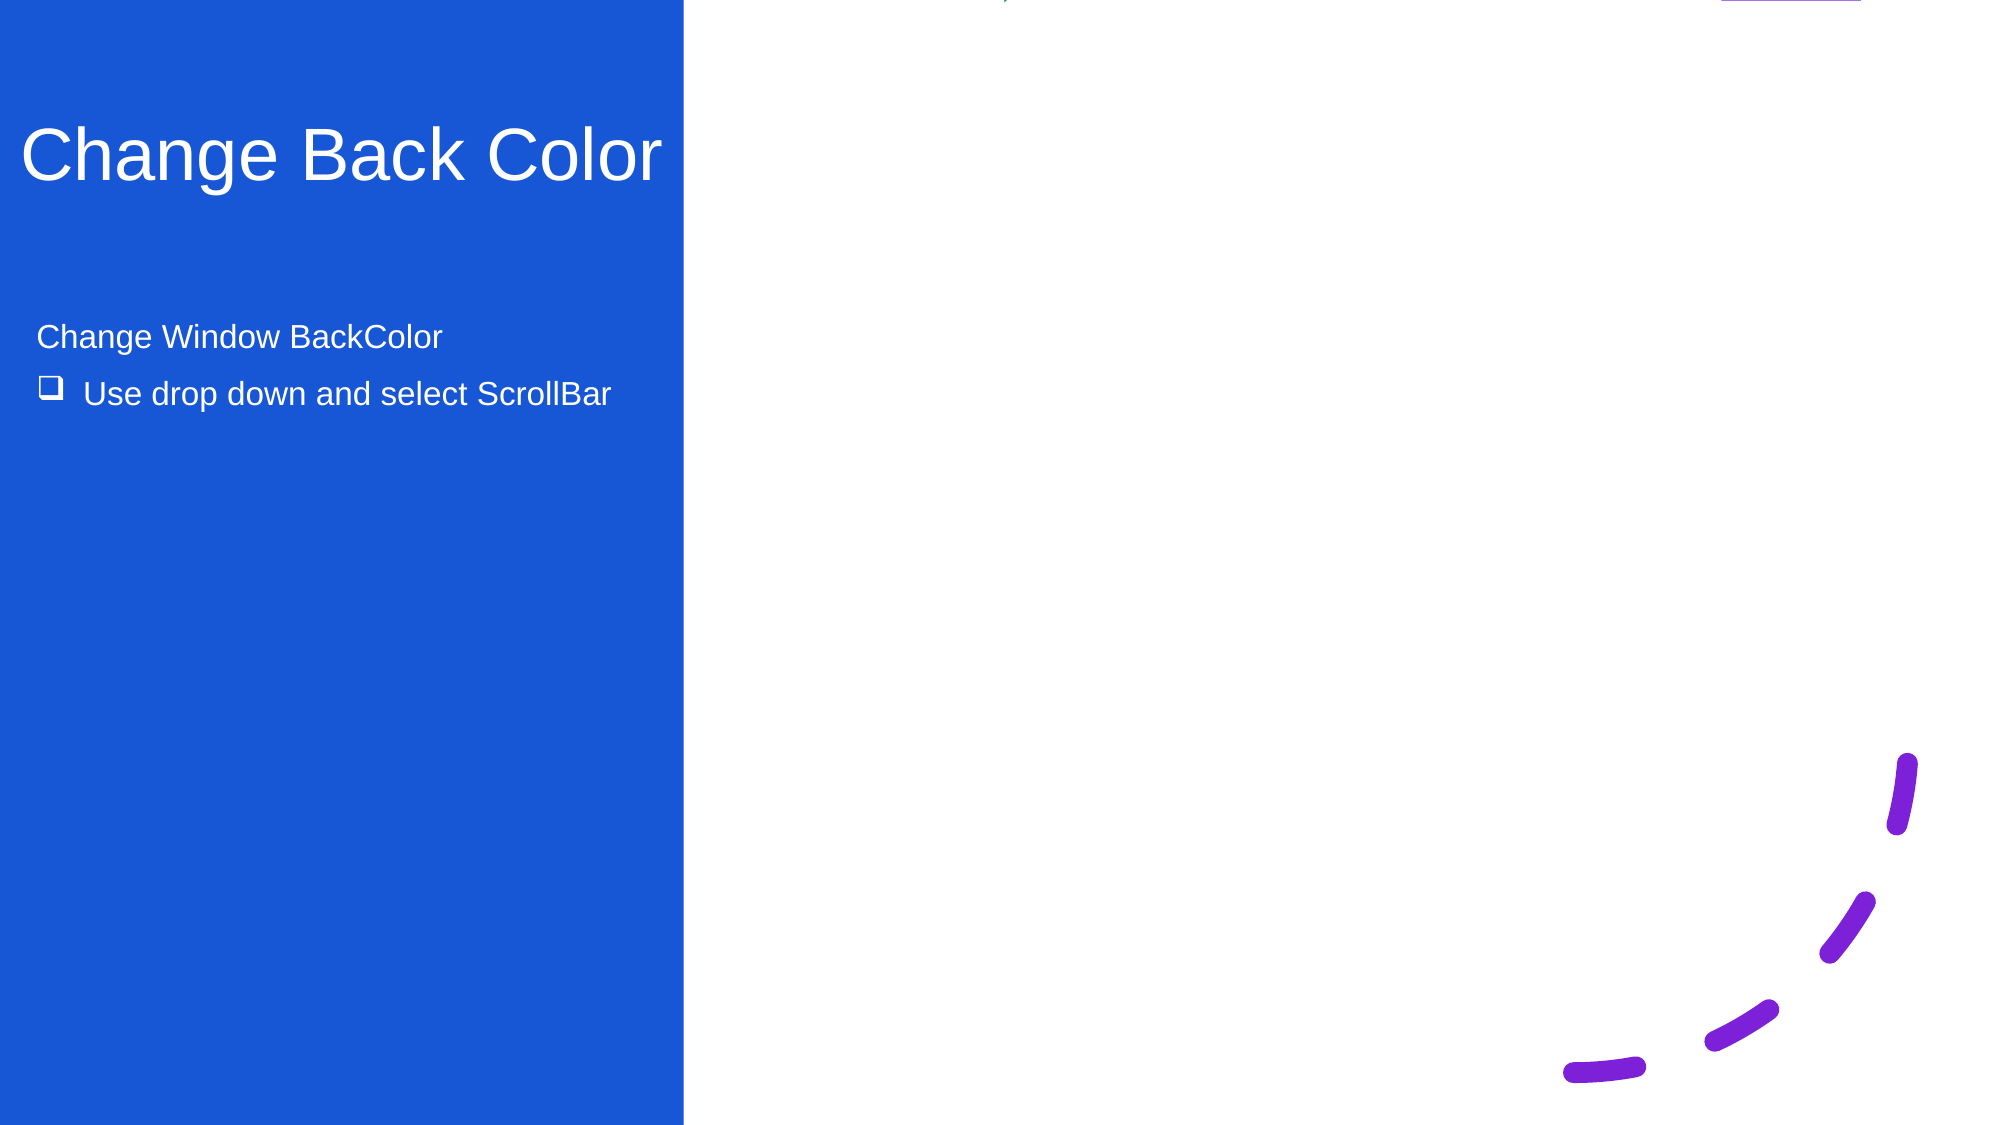

# Change Back Color
Change Window BackColor
Use drop down and select ScrollBar